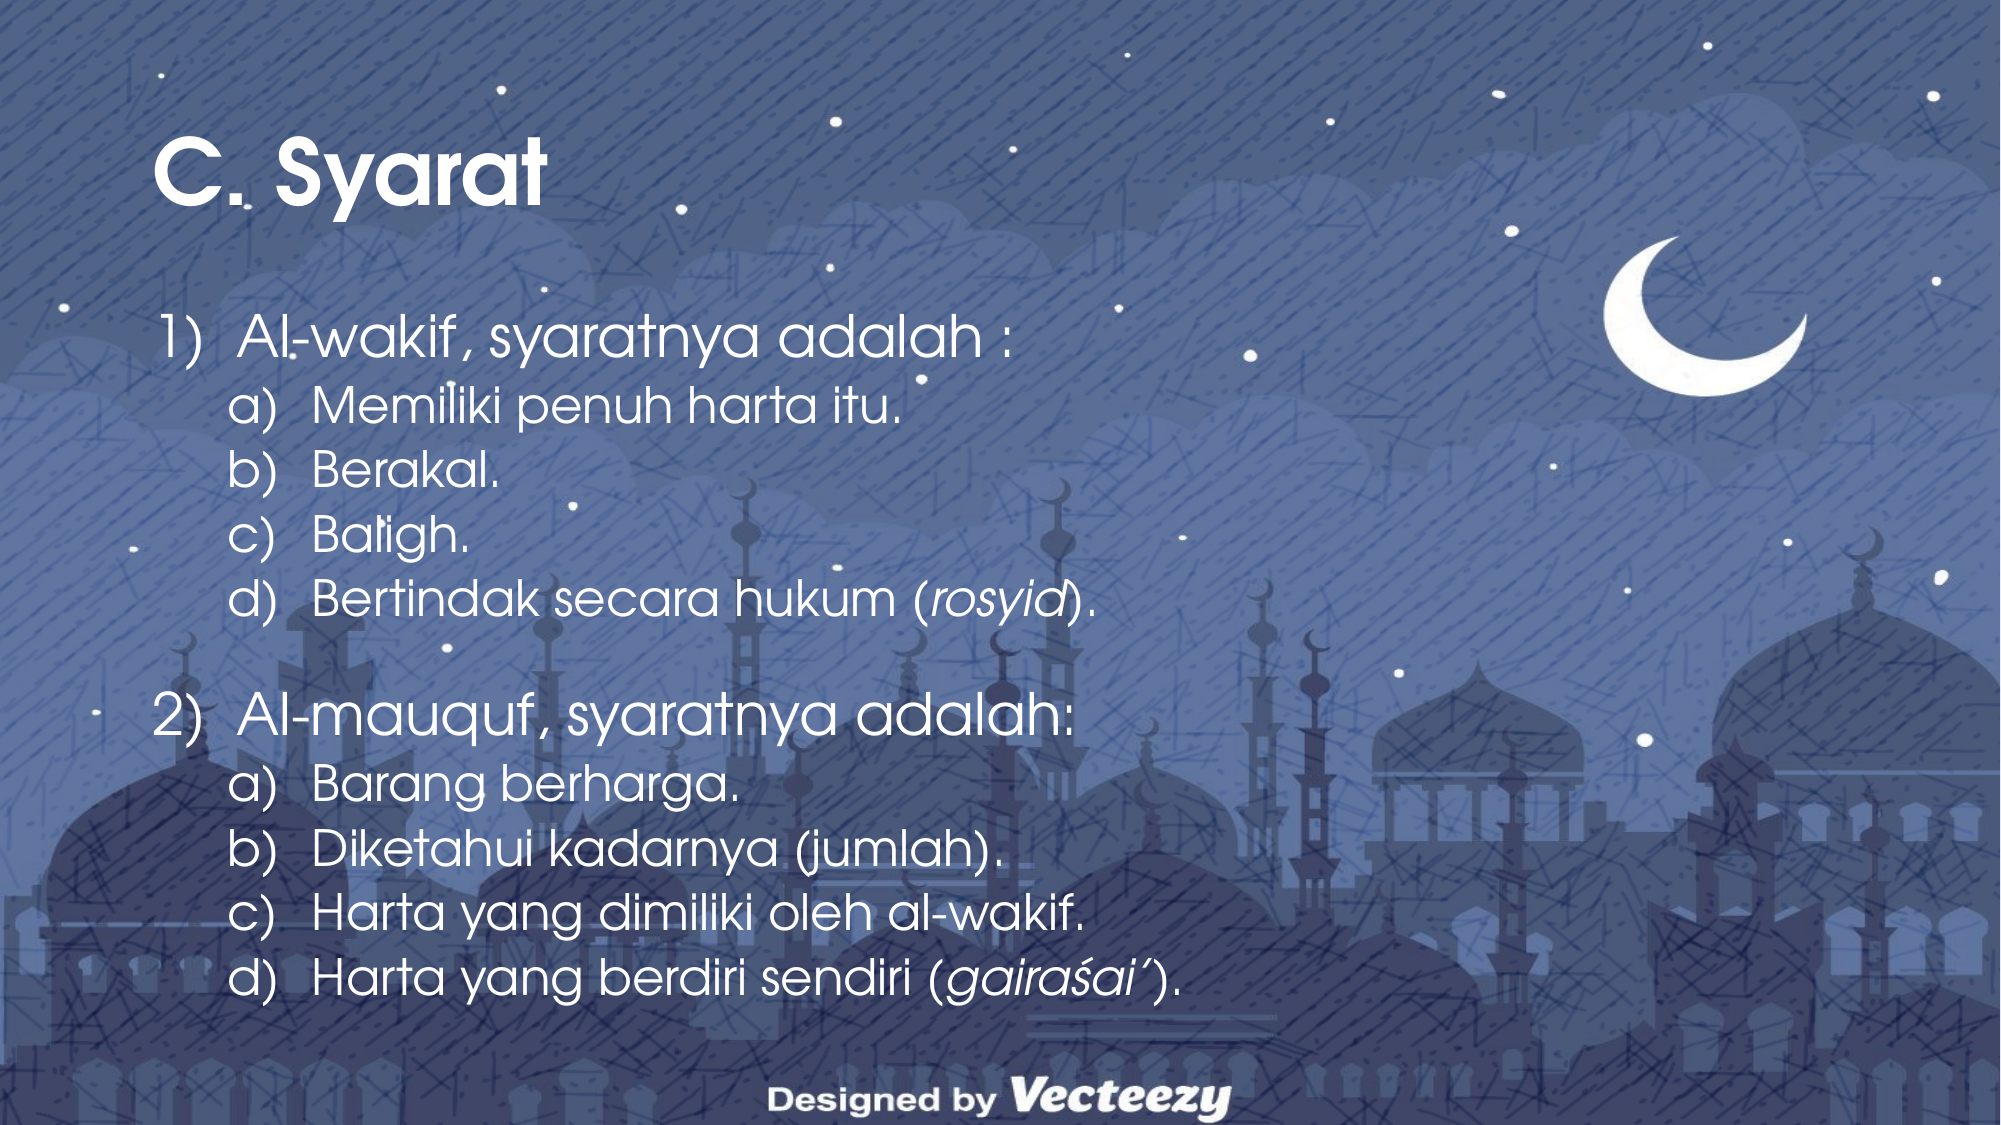

# C. Syarat
Al-wakif, syaratnya adalah :
Memiliki penuh harta itu.
Berakal.
Baligh.
Bertindak secara hukum (rosyid).

Al-mauquf, syaratnya adalah:
Barang berharga.
Diketahui kadarnya (jumlah).
Harta yang dimiliki oleh al-wakif.
Harta yang berdiri sendiri (gairaśai’).